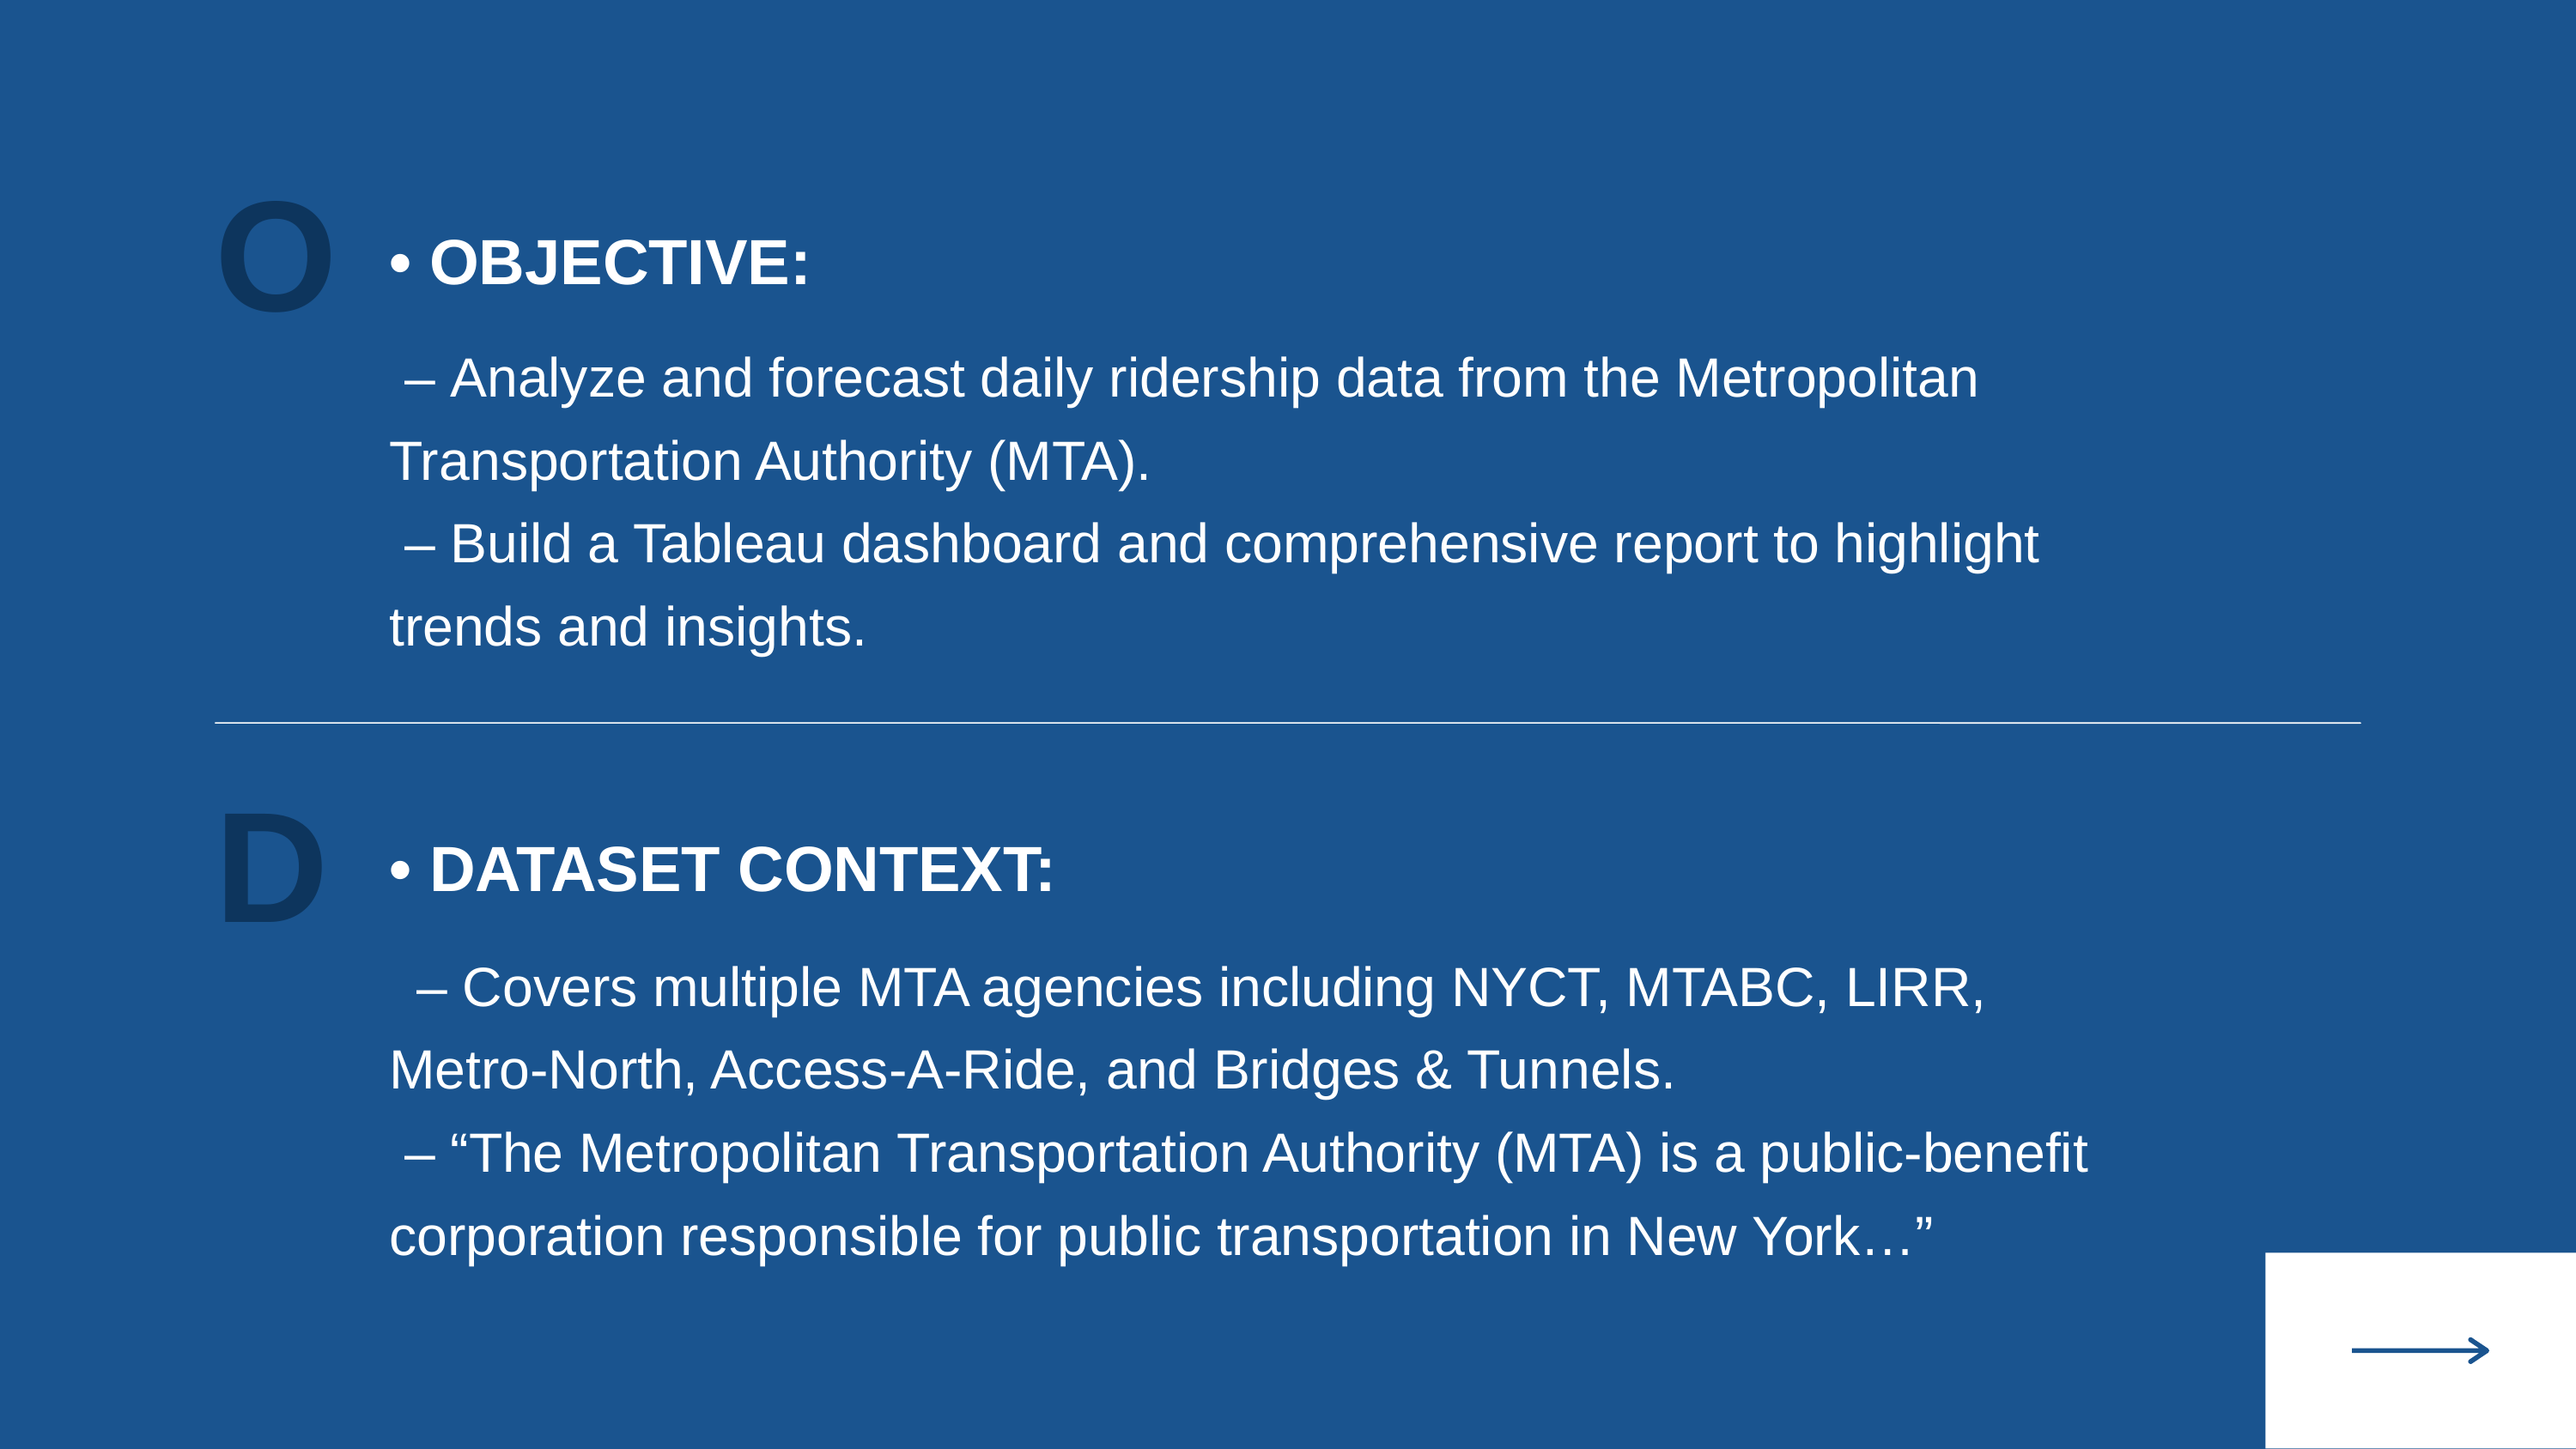

O
• OBJECTIVE:
 – Analyze and forecast daily ridership data from the Metropolitan Transportation Authority (MTA).
 – Build a Tableau dashboard and comprehensive report to highlight trends and insights.

D
• DATASET CONTEXT:
 – Covers multiple MTA agencies including NYCT, MTABC, LIRR, Metro-North, Access-A-Ride, and Bridges & Tunnels.
 – “The Metropolitan Transportation Authority (MTA) is a public-benefit corporation responsible for public transportation in New York…”